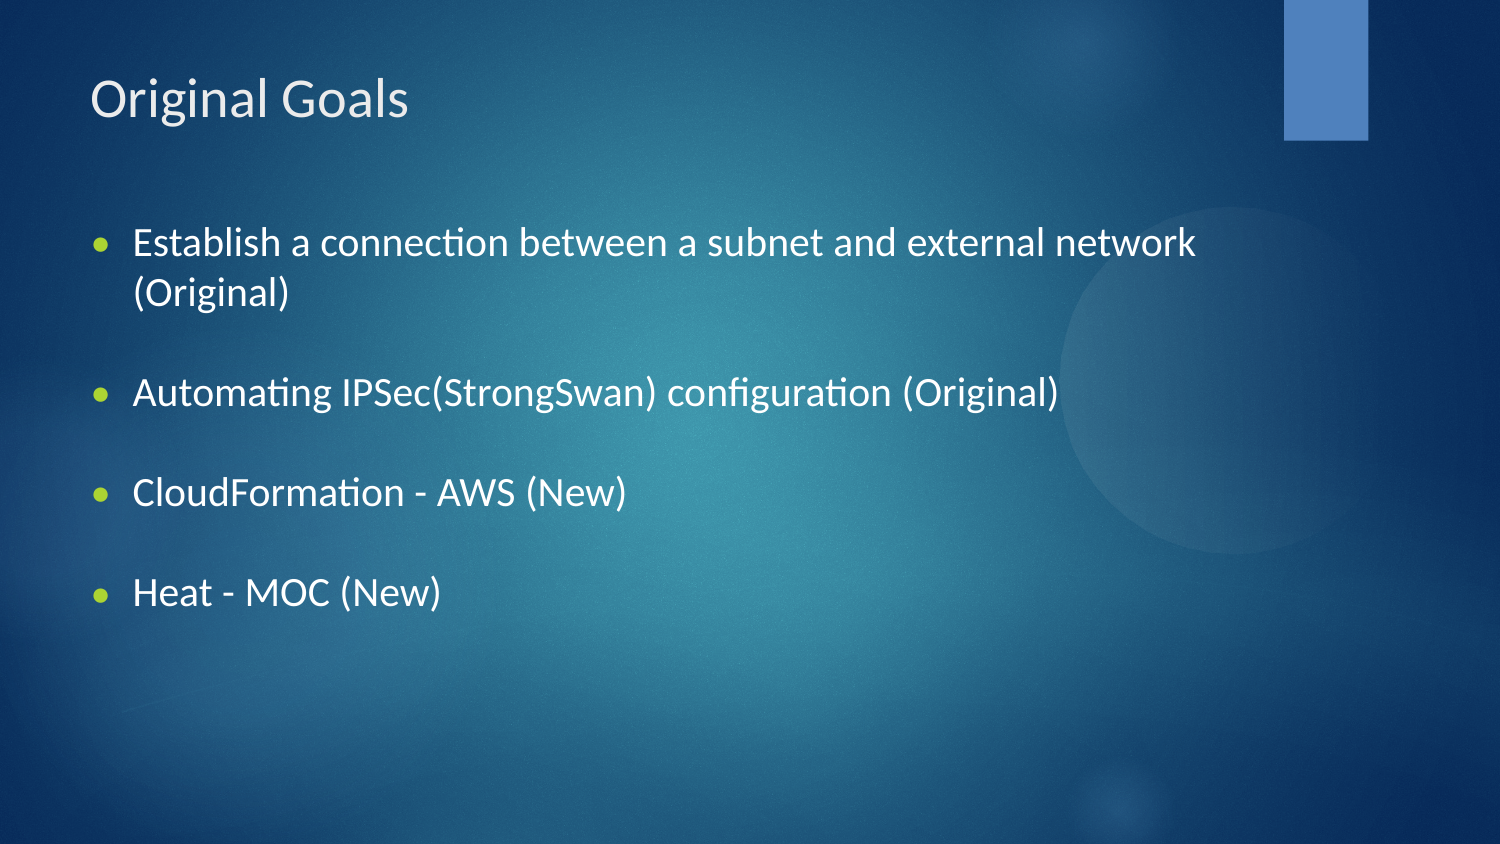

Original Goals
Establish a connection between a subnet and external network (Original)

Automating IPSec(StrongSwan) configuration (Original)

CloudFormation - AWS (New)

Heat - MOC (New)